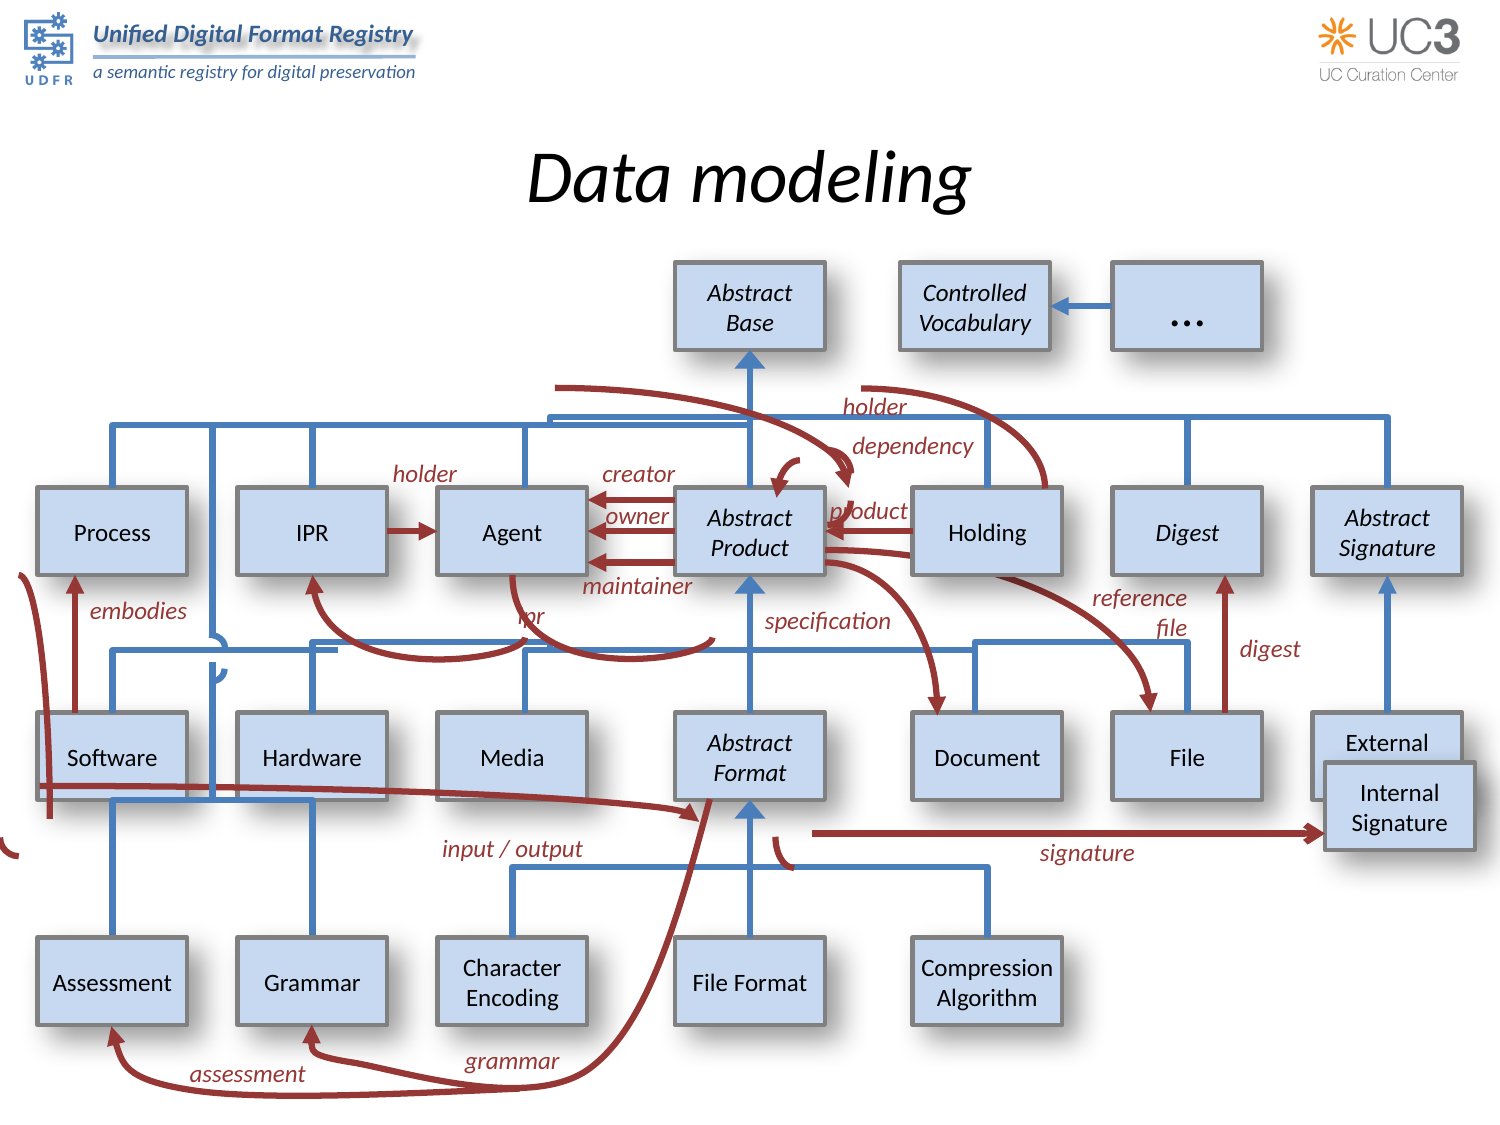

# Data modeling
Abstract Base
Controlled Vocabulary
…
holder

dependency

holder
creator

Process
IPR
Agent
Abstract Product
product
Holding
Digest
Abstract Signature
owner

reference
file
maintainer

specification

input / output
embodies
ipr
digest
Software
Hardware
Media
Abstract Format
Document
File
External Signature
Internal Signature

grammar

signature
Assessment
Grammar
Character Encoding
File Format
Compression Algorithm

assessment